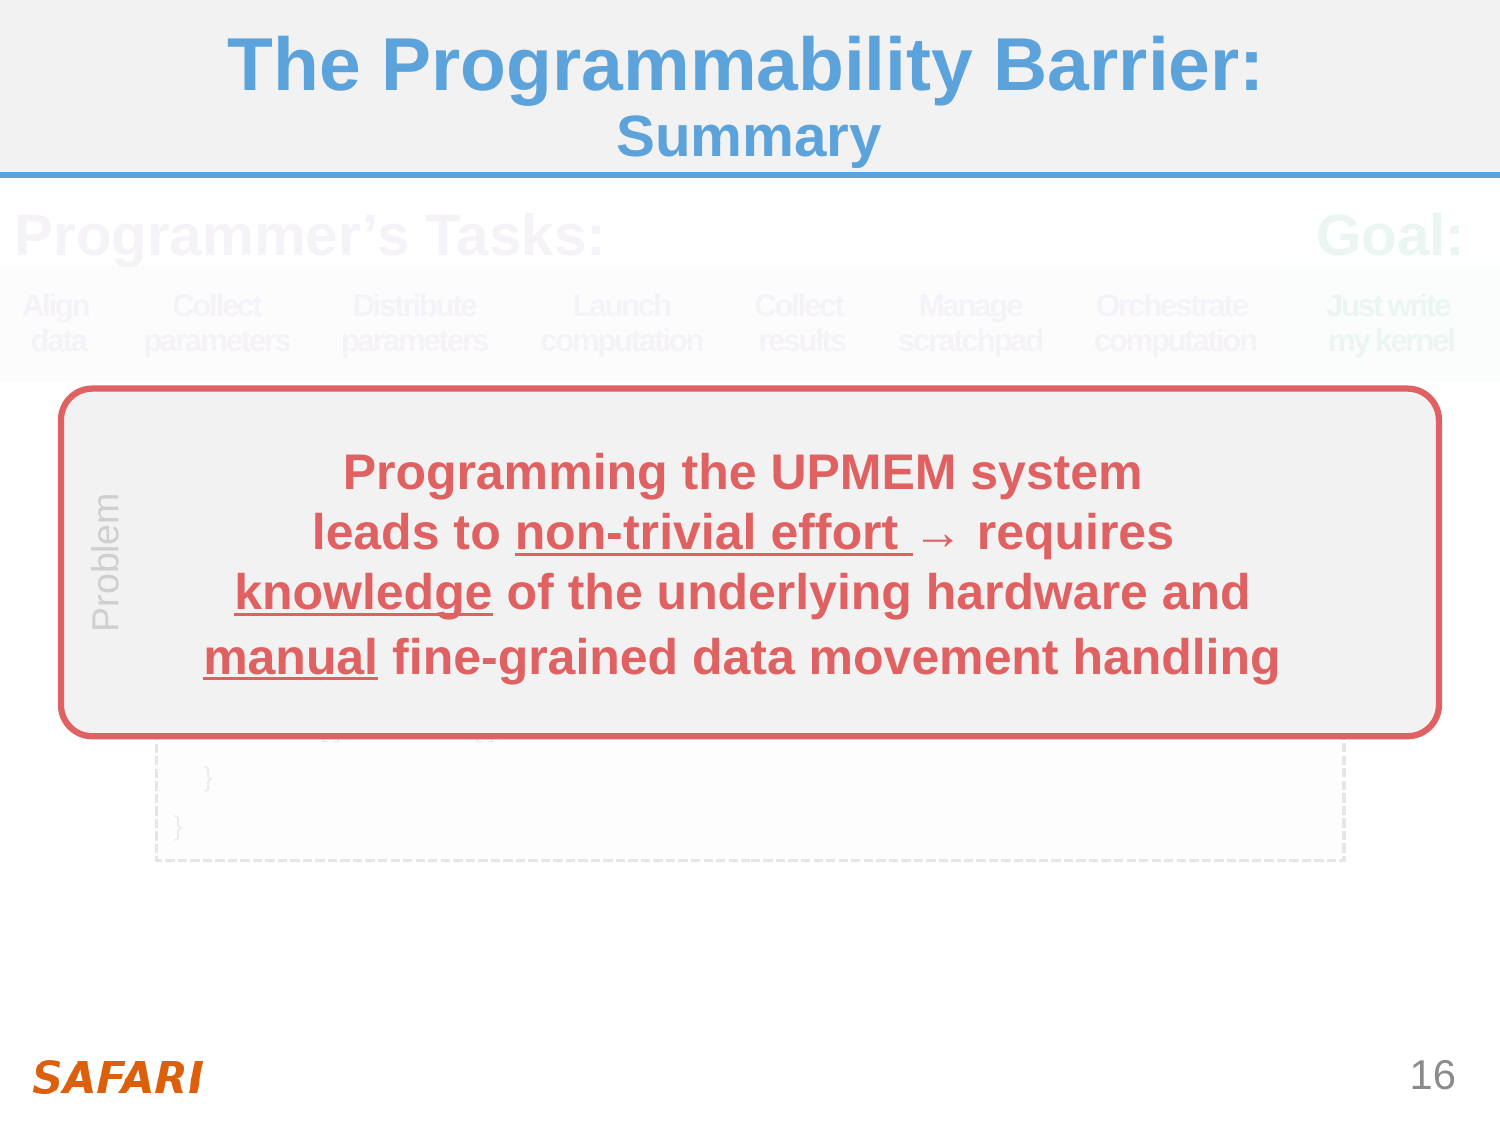

# The Programmability Barrier: Summary
Goal:
Programmer’s Tasks:

| Align data | Collect parameters | Distribute parameters | Launch computation | Collect results | Manage scratchpad | Orchestrate computation | Just write my kernel |
| --- | --- | --- | --- | --- | --- | --- | --- |
Programming the UPMEM system
leads to non-trivial effort → requires
knowledge of the underlying hardware and
manual fine-grained data movement handling
Problem
static void vector_addition(T *bufferB, T *bufferA, int l_size){
    for (unsigned int i = 0; i < l_size; i++){
        bufferB[i] += bufferA[i];
    }
}